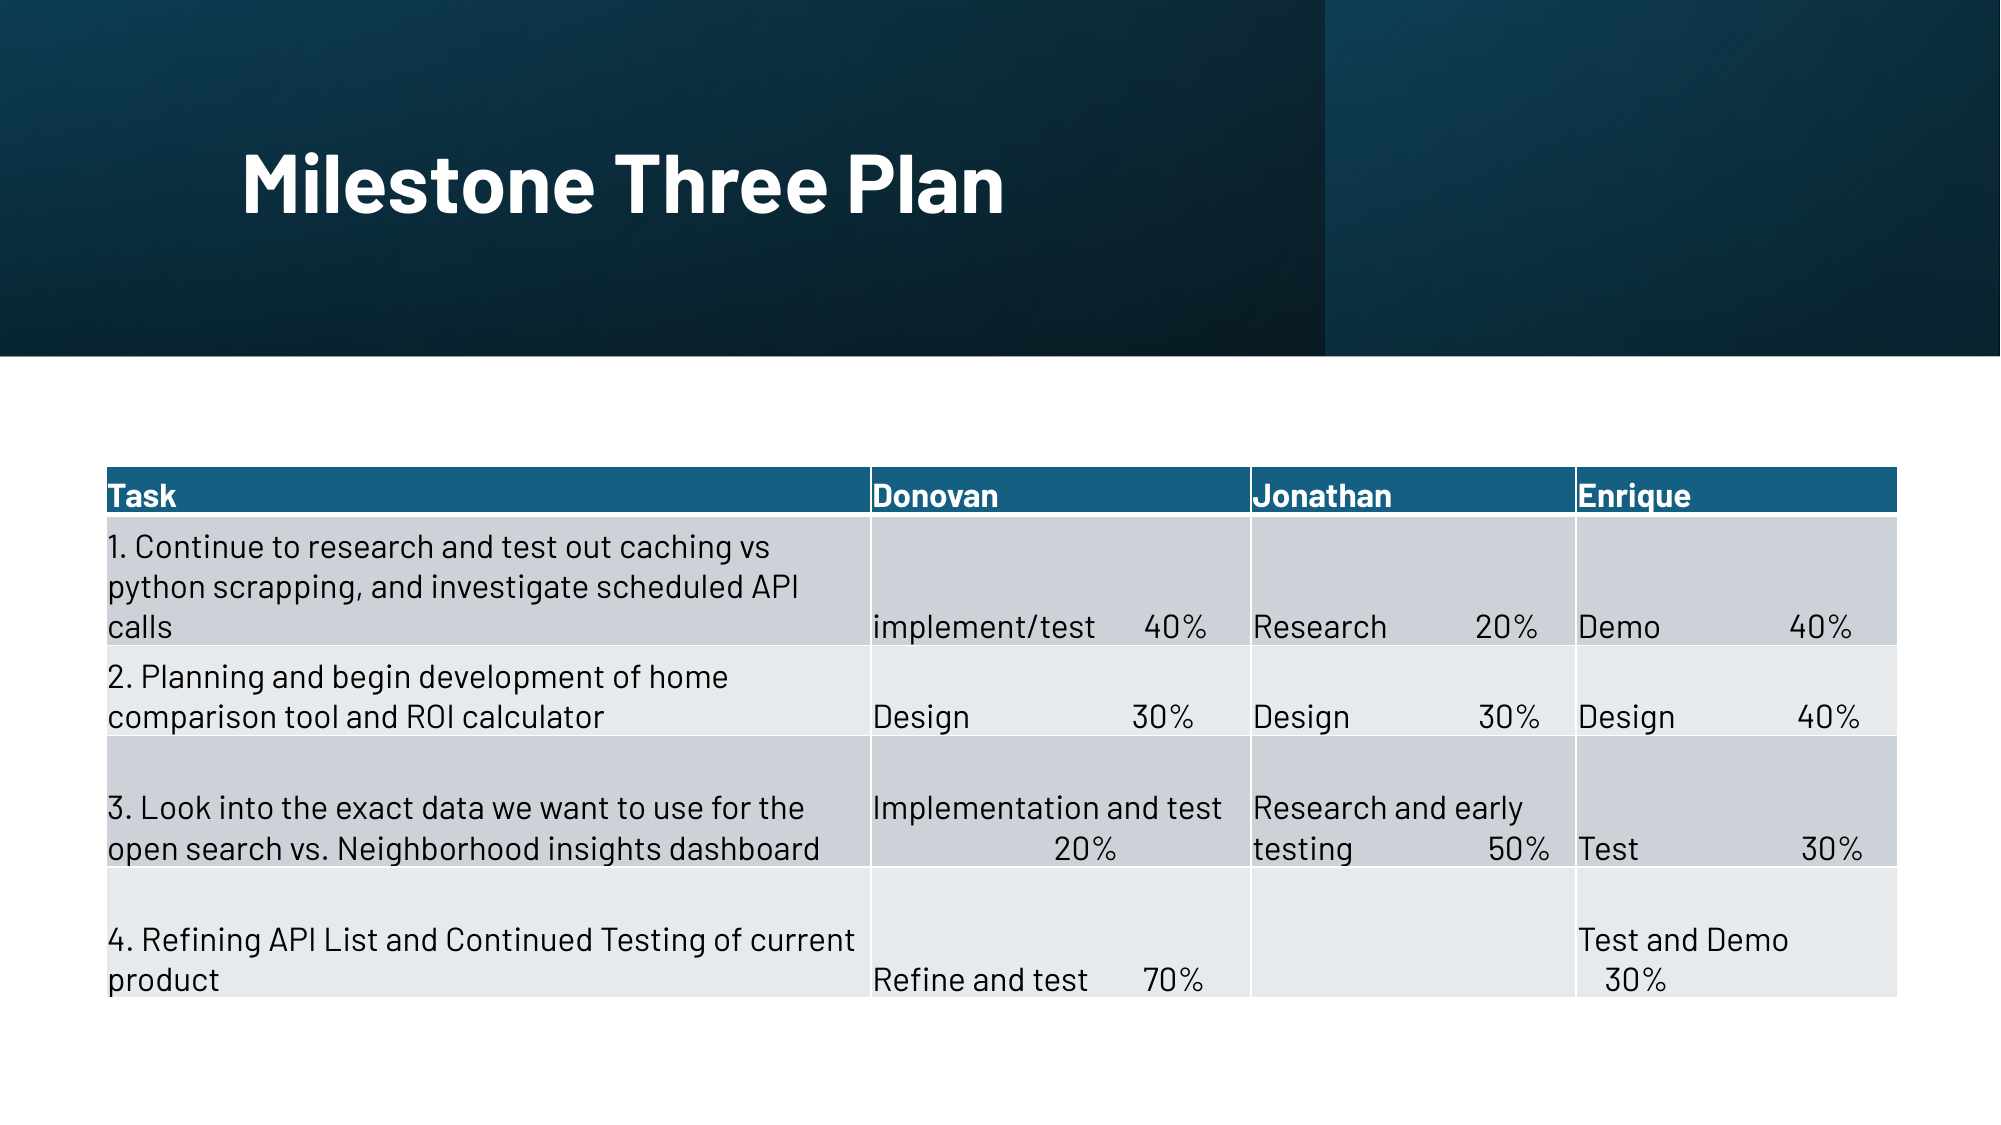

# Milestone Three Plan
| Task | Donovan | Jonathan | Enrique |
| --- | --- | --- | --- |
| 1. Continue to research and test out caching vs python scrapping, and investigate scheduled API calls | implement/test    40% | Research       20% | Demo              40% |
| 2. Planning and begin development of home comparison tool and ROI calculator | Design               30% | Design             30% | Design               40% |
| 3. Look into the exact data we want to use for the open search vs. Neighborhood insights dashboard | Implementation and test                  20% | Research and early testing          50% | Test               30% |
| 4. Refining API List and Continued Testing of current product | Refine and test     70% |  | Test and Demo     30% |